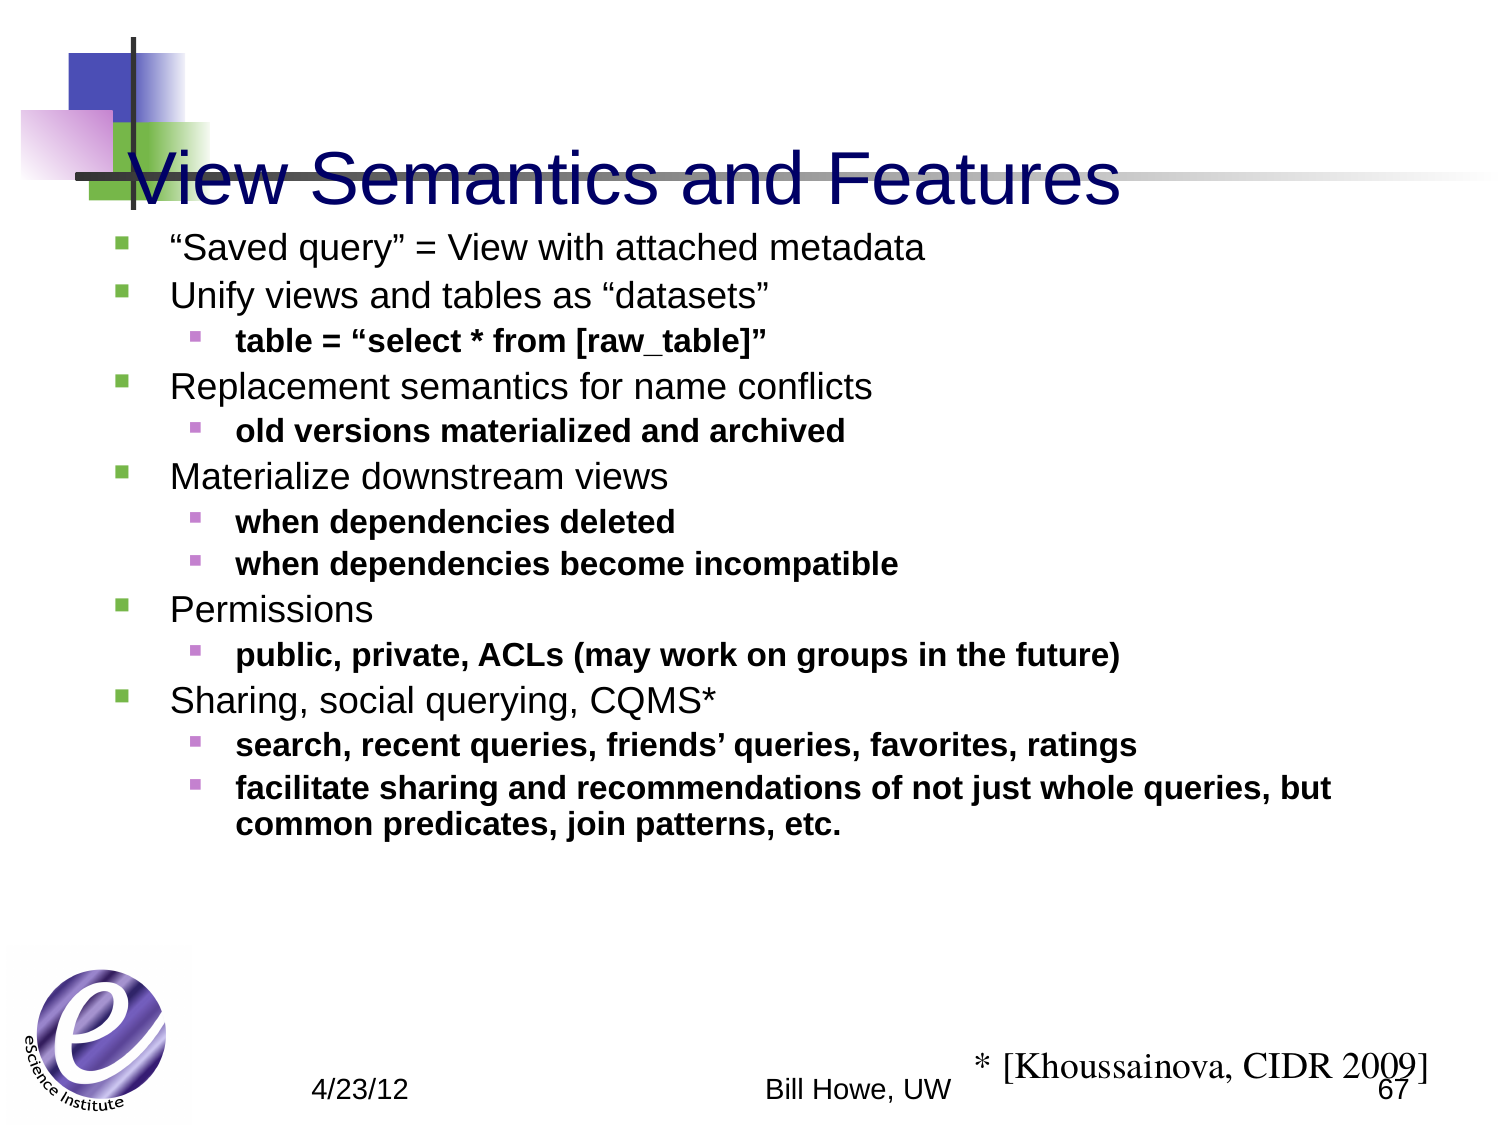

# View Semantics and Features
“Saved query” = View with attached metadata
Unify views and tables as “datasets”
table = “select * from [raw_table]”
Replacement semantics for name conflicts
old versions materialized and archived
Materialize downstream views
when dependencies deleted
when dependencies become incompatible
Permissions
public, private, ACLs (may work on groups in the future)
Sharing, social querying, CQMS*
search, recent queries, friends’ queries, favorites, ratings
facilitate sharing and recommendations of not just whole queries, but common predicates, join patterns, etc.
* [Khoussainova, CIDR 2009]
Bill Howe, UW
67
4/23/12